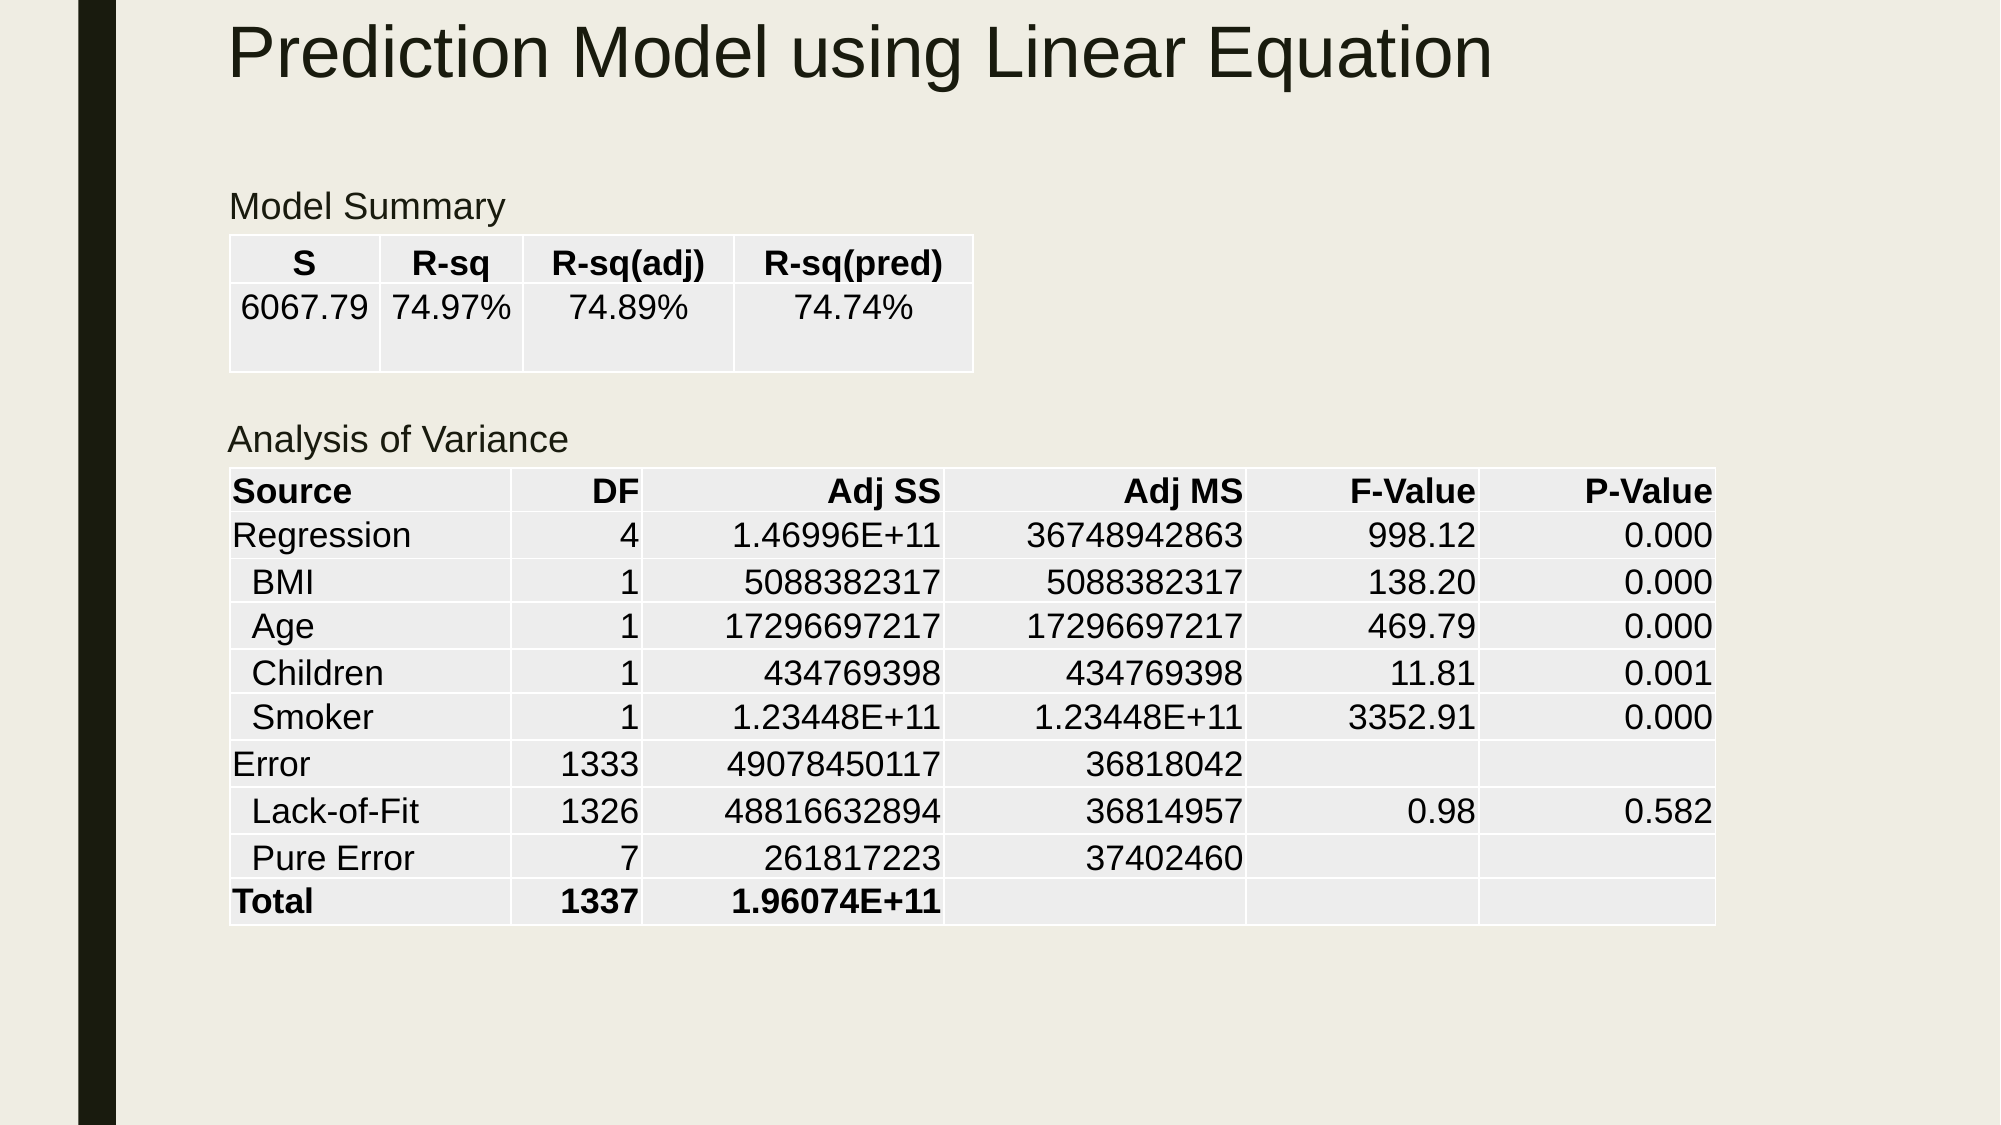

# Prediction Model using Linear Equation
Model Summary
| S | R-sq | R-sq(adj) | R-sq(pred) |
| --- | --- | --- | --- |
| 6067.79 | 74.97% | 74.89% | 74.74% |
Analysis of Variance
| Source | DF | Adj SS | Adj MS | F-Value | P-Value |
| --- | --- | --- | --- | --- | --- |
| Regression | 4 | 1.46996E+11 | 36748942863 | 998.12 | 0.000 |
| BMI | 1 | 5088382317 | 5088382317 | 138.20 | 0.000 |
| Age | 1 | 17296697217 | 17296697217 | 469.79 | 0.000 |
| Children | 1 | 434769398 | 434769398 | 11.81 | 0.001 |
| Smoker | 1 | 1.23448E+11 | 1.23448E+11 | 3352.91 | 0.000 |
| Error | 1333 | 49078450117 | 36818042 |  |  |
| Lack-of-Fit | 1326 | 48816632894 | 36814957 | 0.98 | 0.582 |
| Pure Error | 7 | 261817223 | 37402460 |  |  |
| Total | 1337 | 1.96074E+11 |  |  |  |